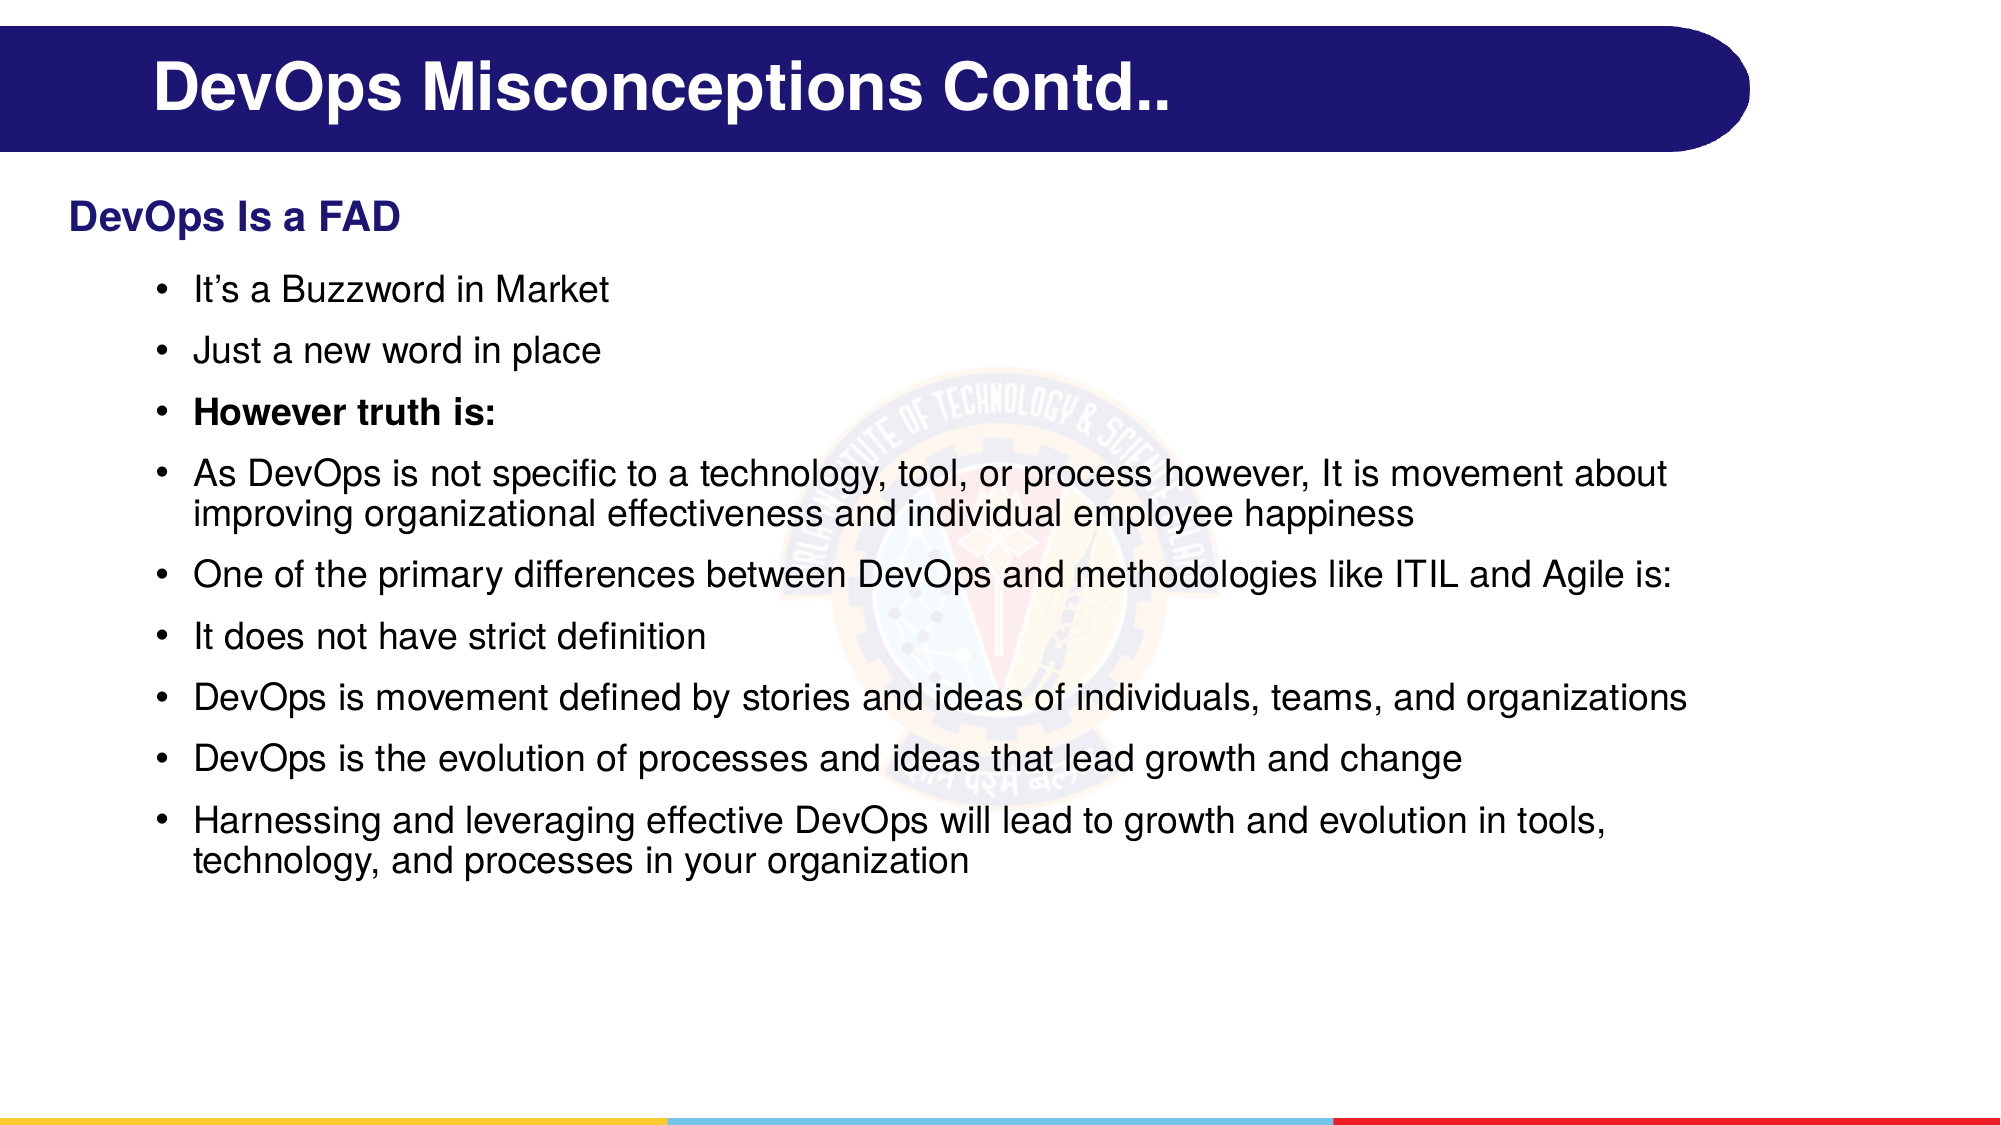

# DevOps Misconceptions Contd..
DevOps Is a FAD
It’s a Buzzword in Market
Just a new word in place
However truth is:
As DevOps is not specific to a technology, tool, or process however, It is movement about improving organizational effectiveness and individual employee happiness
One of the primary differences between DevOps and methodologies like ITIL and Agile is:
It does not have strict definition
DevOps is movement defined by stories and ideas of individuals, teams, and organizations
DevOps is the evolution of processes and ideas that lead growth and change
Harnessing and leveraging effective DevOps will lead to growth and evolution in tools, technology, and processes in your organization